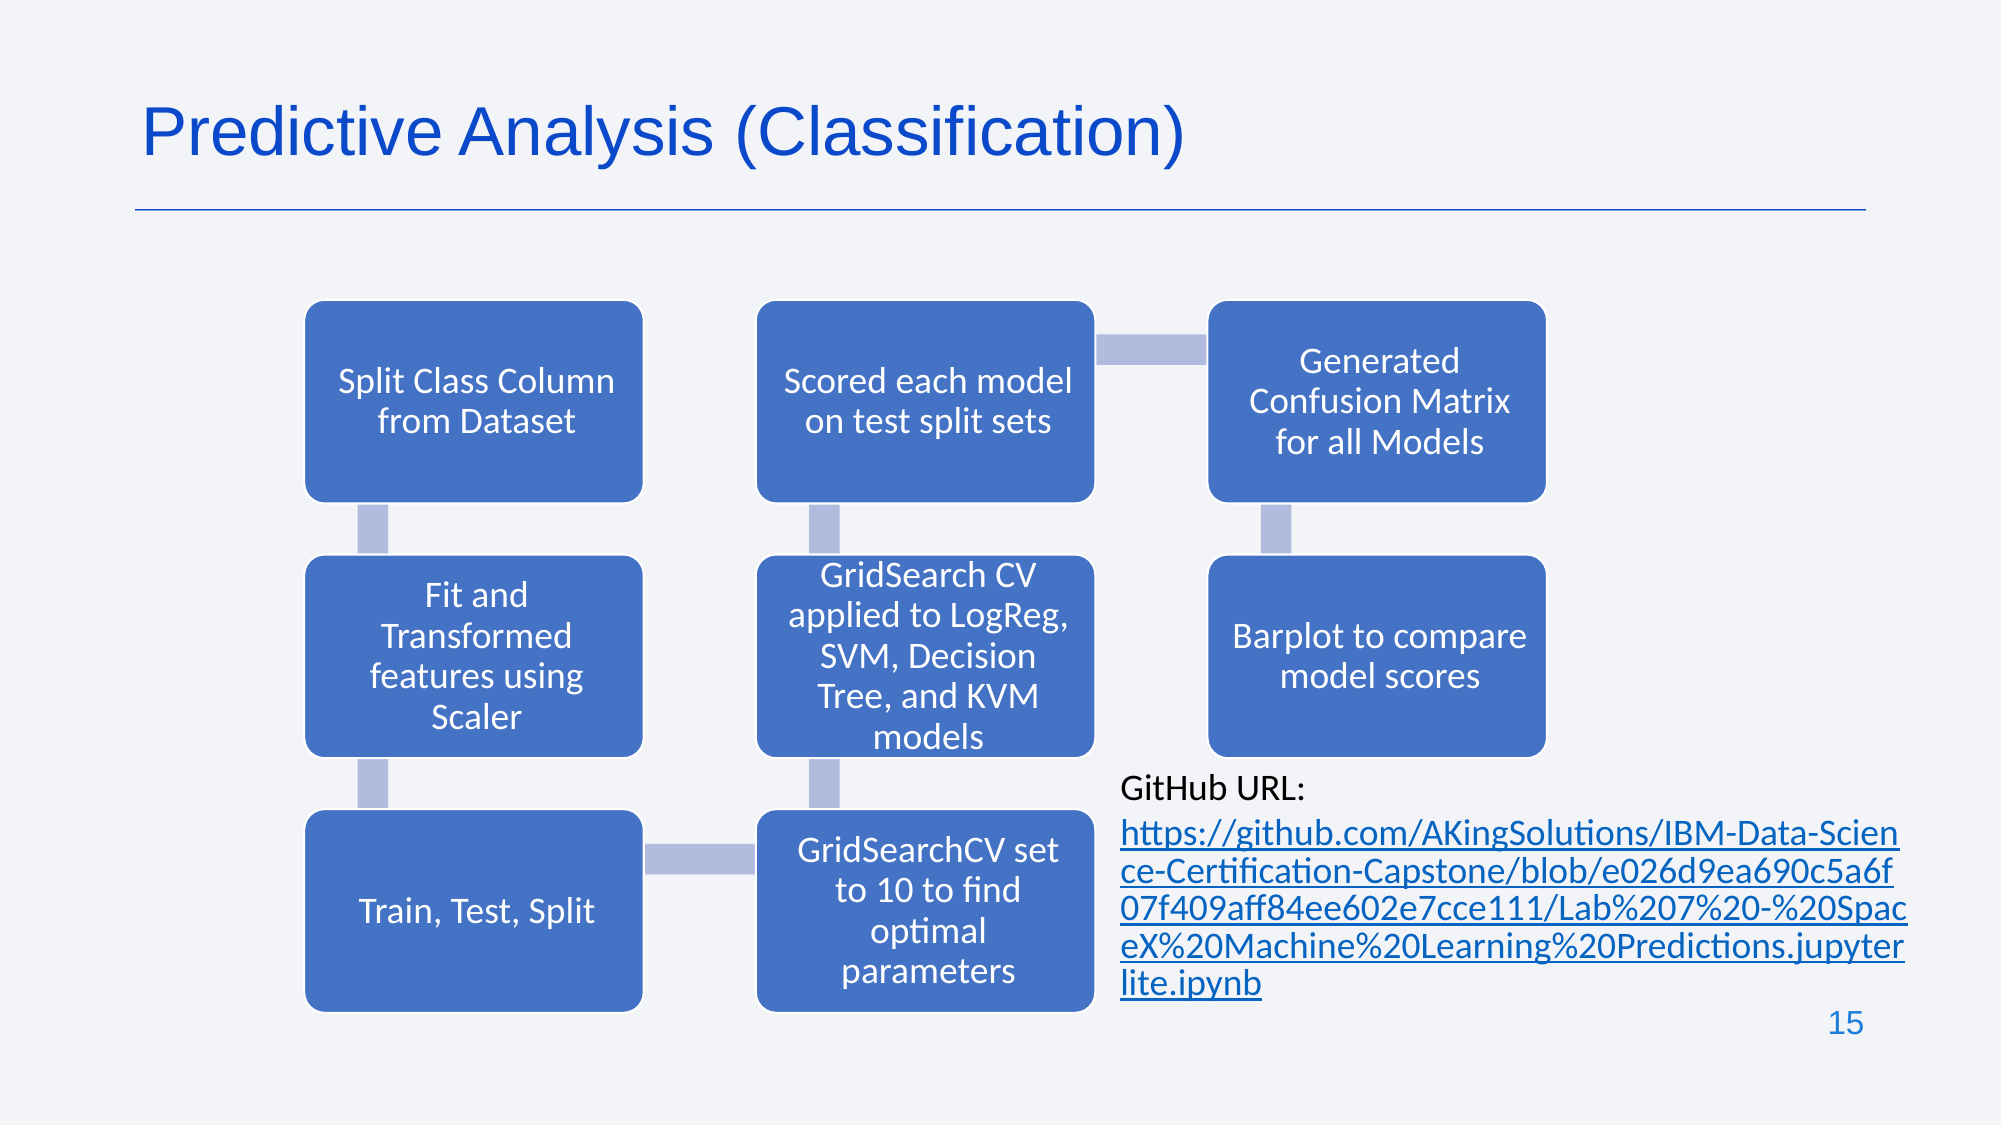

Predictive Analysis (Classification)
Split Class Column from Dataset
Fit and Transformed features using Scaler
Train, Test, Split
GridSearchCV set to 10 to find optimal parameters
GridSearch CV applied to LogReg, SVM, Decision Tree, and KVM models
Scored each model on test split sets
Generated Confusion Matrix for all Models
Barplot to compare model scores
GitHub URL: https://github.com/AKingSolutions/IBM-Data-Science-Certification-Capstone/blob/e026d9ea690c5a6f07f409aff84ee602e7cce111/Lab%207%20-%20SpaceX%20Machine%20Learning%20Predictions.jupyterlite.ipynb

15